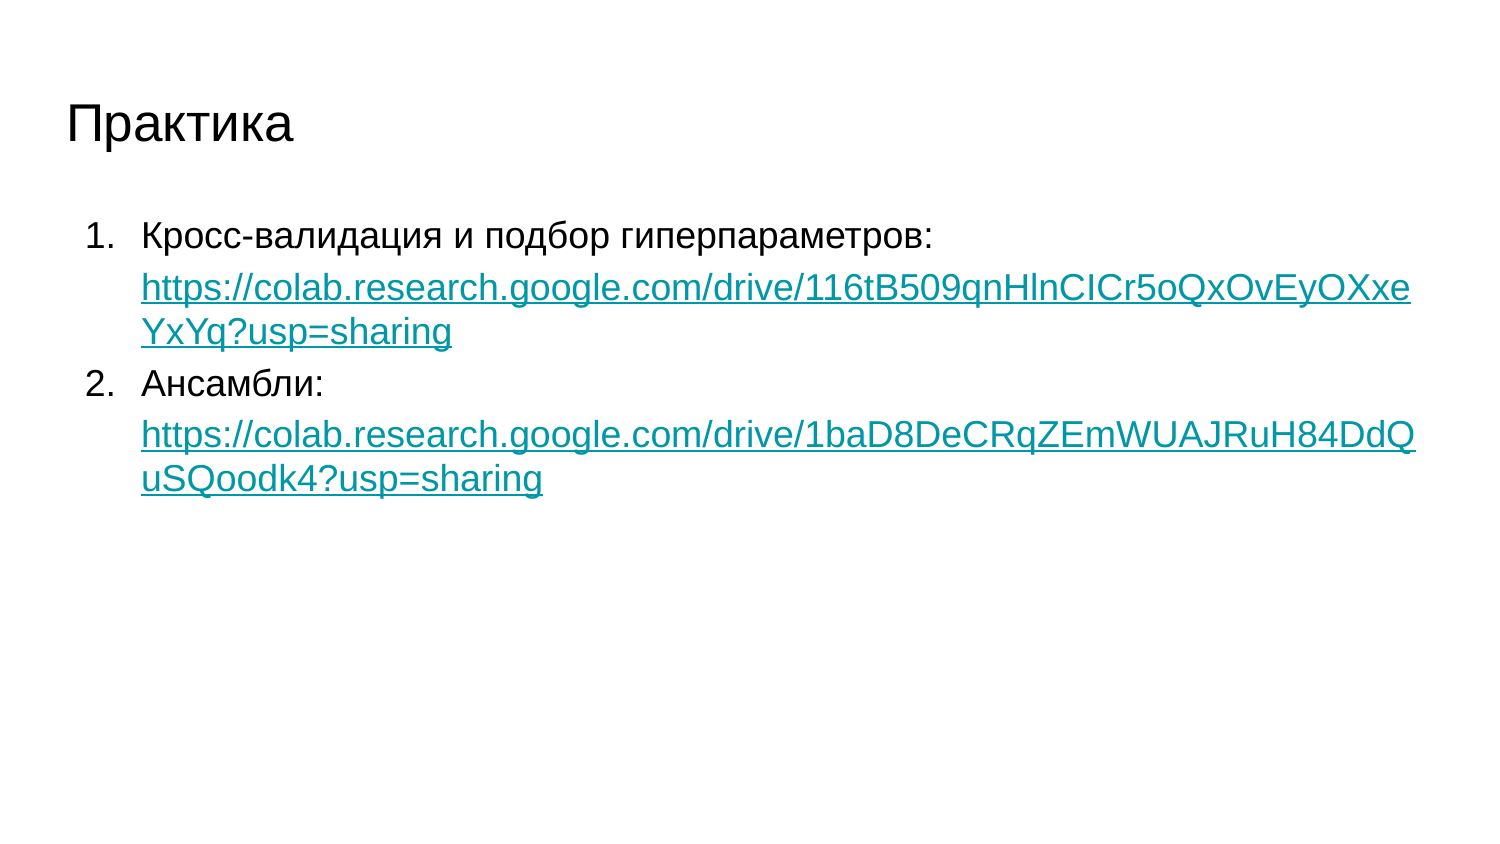

# Практика
Кросс-валидация и подбор гиперпараметров: https://colab.research.google.com/drive/116tB509qnHlnCICr5oQxOvEyOXxeYxYq?usp=sharing
Ансамбли: https://colab.research.google.com/drive/1baD8DeCRqZEmWUAJRuH84DdQuSQoodk4?usp=sharing